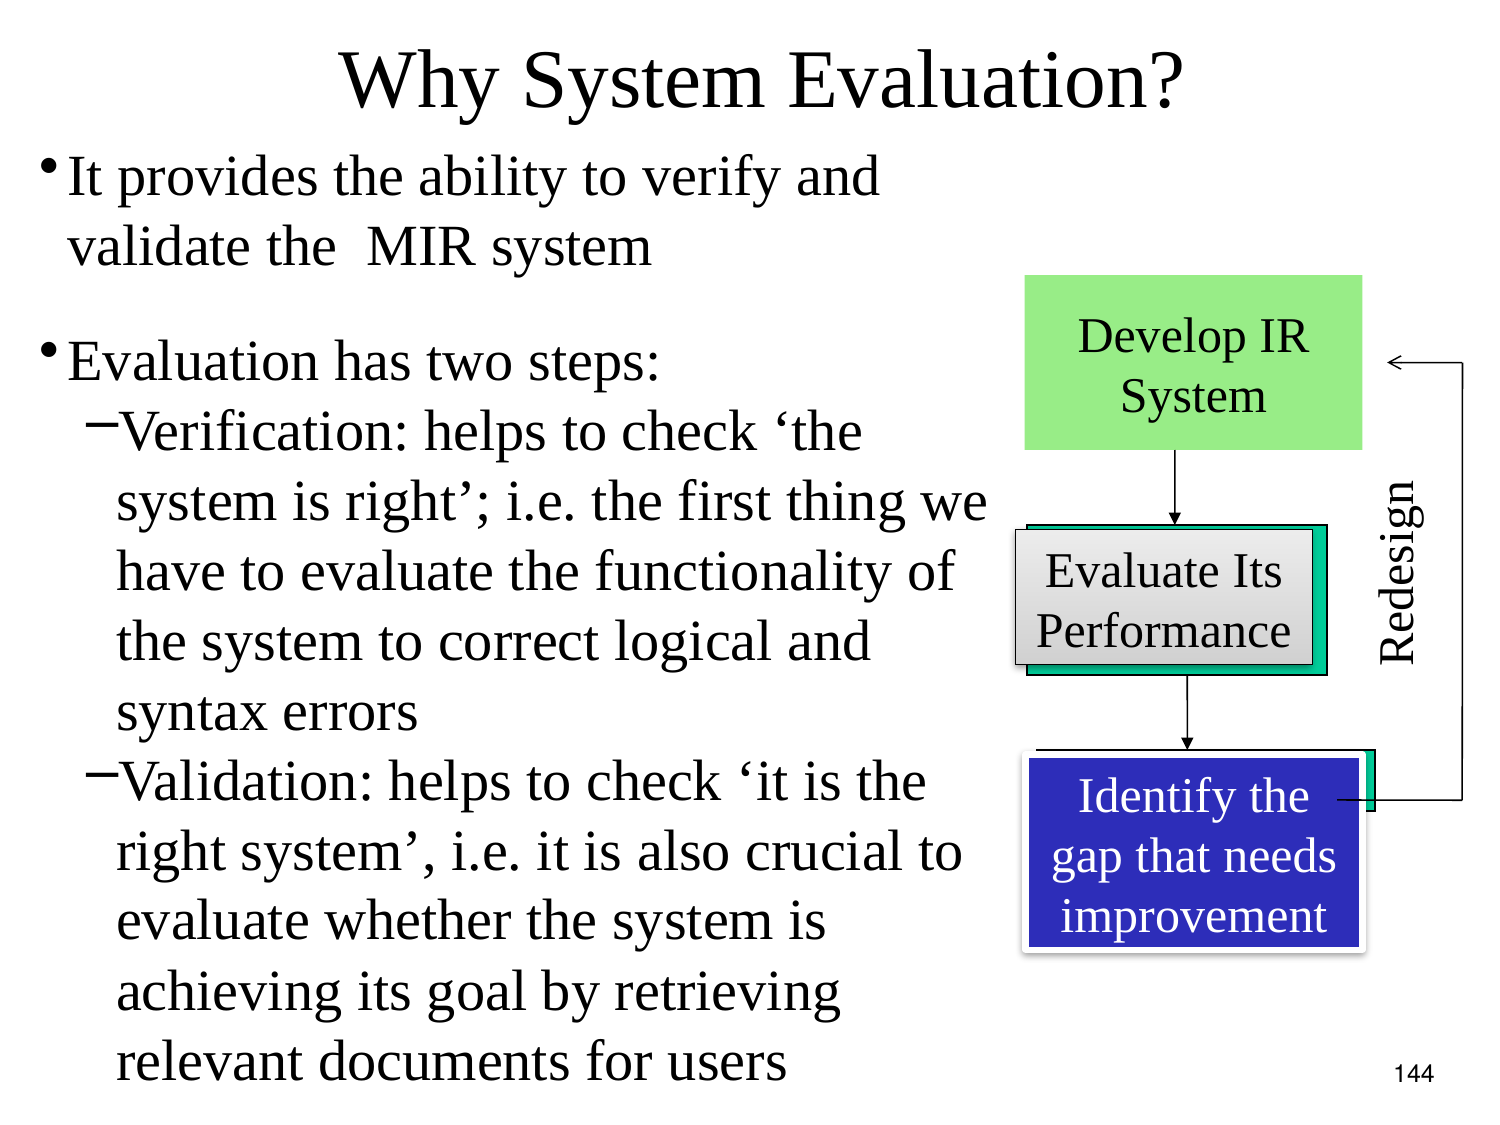

Why System Evaluation?
It provides the ability to verify and validate the  MIR system

Evaluation has two steps:
Verification: helps to check ‘the system is right’; i.e. the first thing we have to evaluate the functionality of the system to correct logical and syntax errors
Validation: helps to check ‘it is the right system’, i.e. it is also crucial to evaluate whether the system is achieving its goal by retrieving relevant documents for users
Develop IR
System

Evaluate Its Performance

Identify the gap that needs improvement

Redesign
144
144